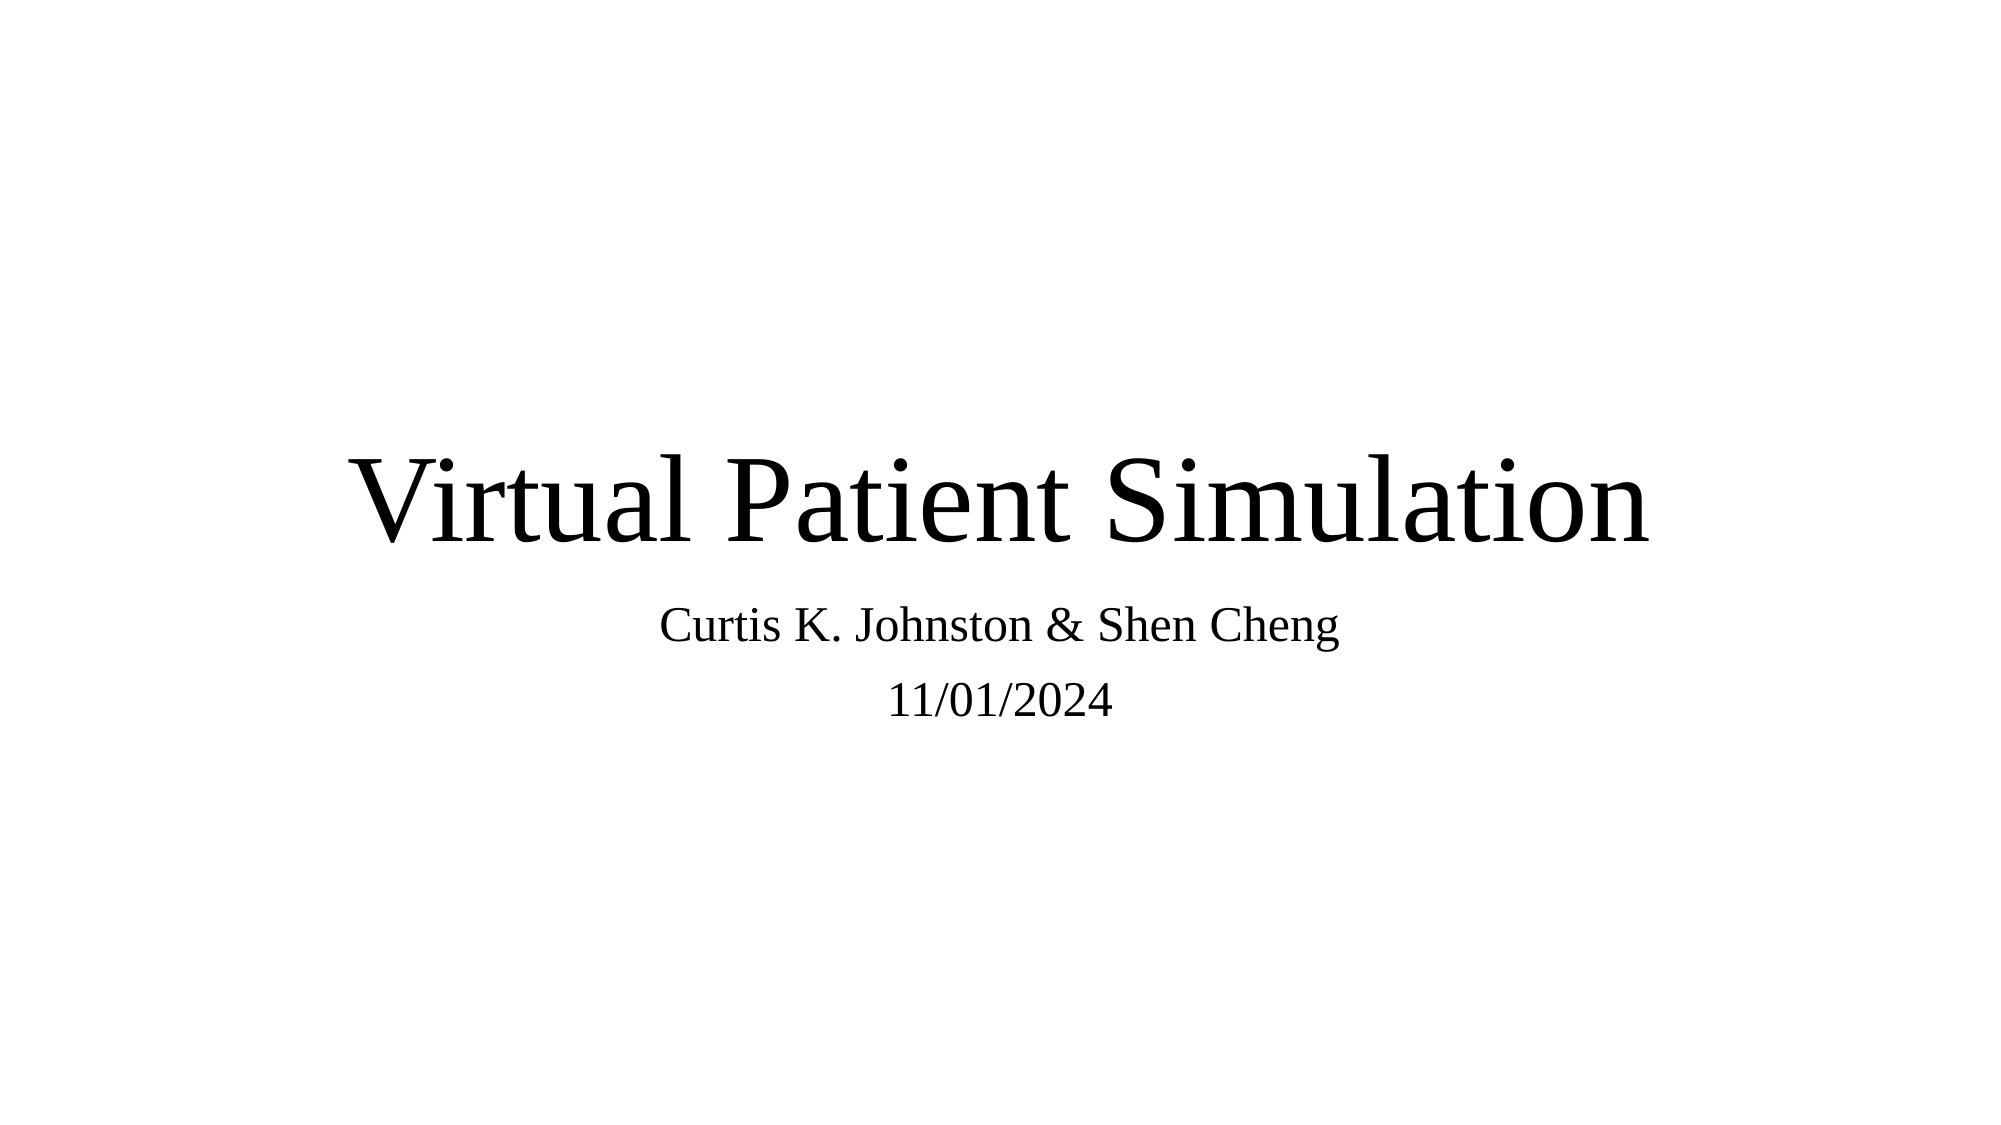

# Virtual Patient Simulation
Curtis K. Johnston & Shen Cheng
11/01/2024